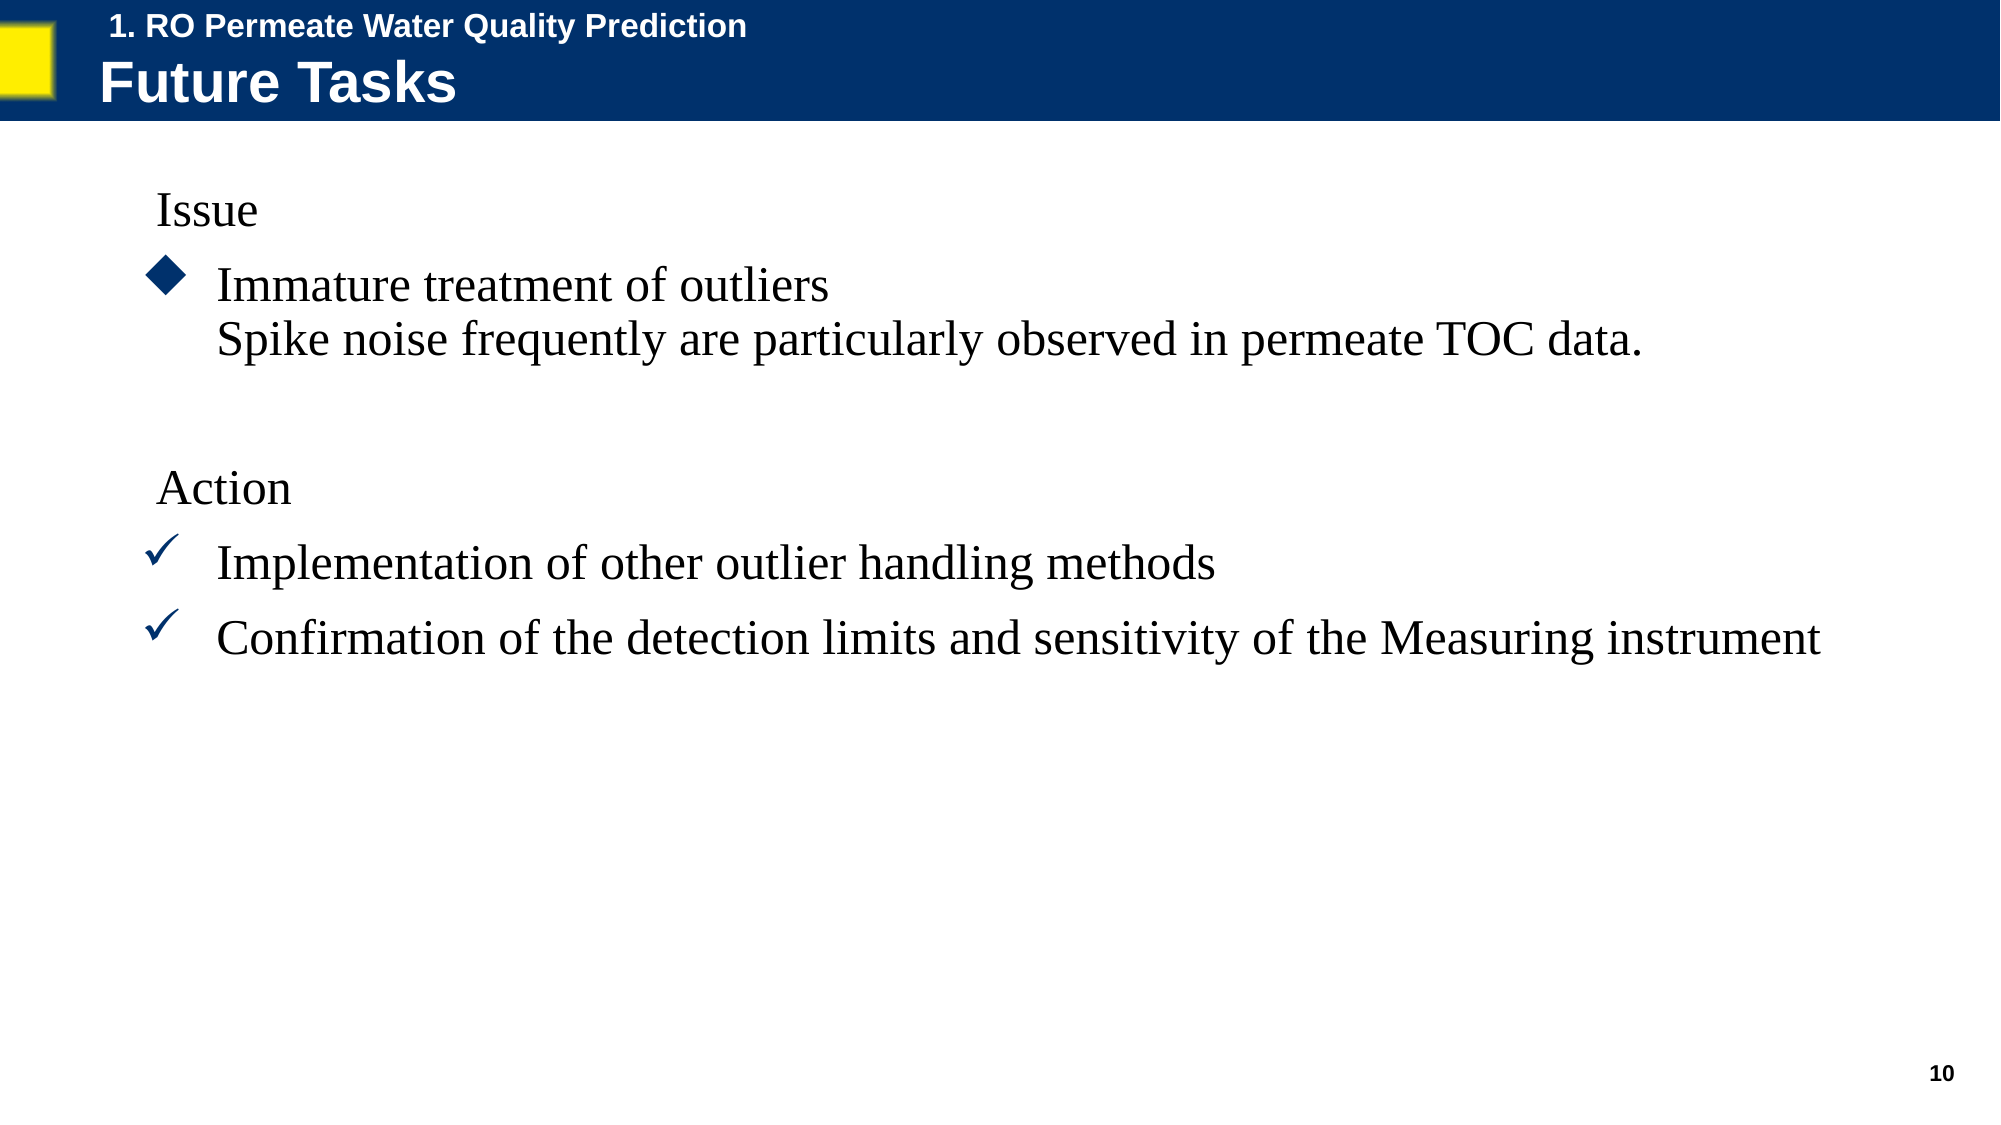

1. RO Permeate Water Quality Prediction
Future Tasks
Issue
Immature treatment of outliers
Spike noise frequently are particularly observed in permeate TOC data.

Action
Implementation of other outlier handling methods
Confirmation of the detection limits and sensitivity of the Measuring instrument

10